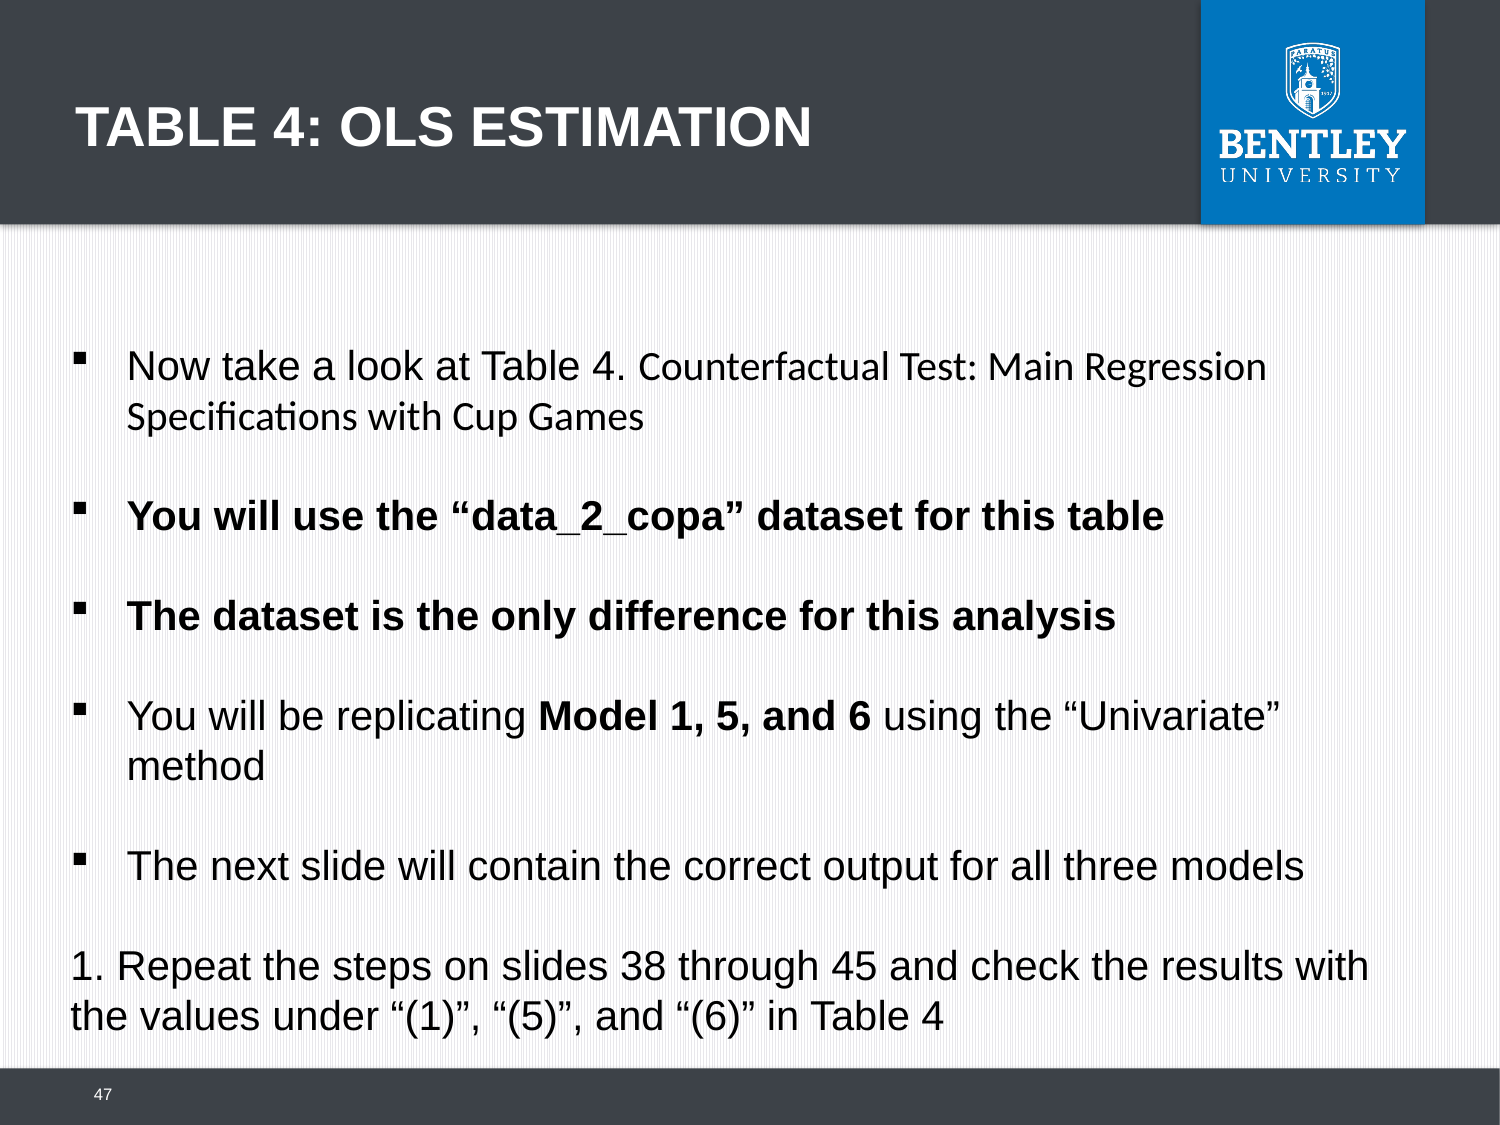

Table 4: OLS Estimation
Now take a look at Table 4. Counterfactual Test: Main Regression Specifications with Cup Games

You will use the “data_2_copa” dataset for this table

The dataset is the only difference for this analysis

You will be replicating Model 1, 5, and 6 using the “Univariate” method

The next slide will contain the correct output for all three models

1. Repeat the steps on slides 38 through 45 and check the results with the values under “(1)”, “(5)”, and “(6)” in Table 4
47